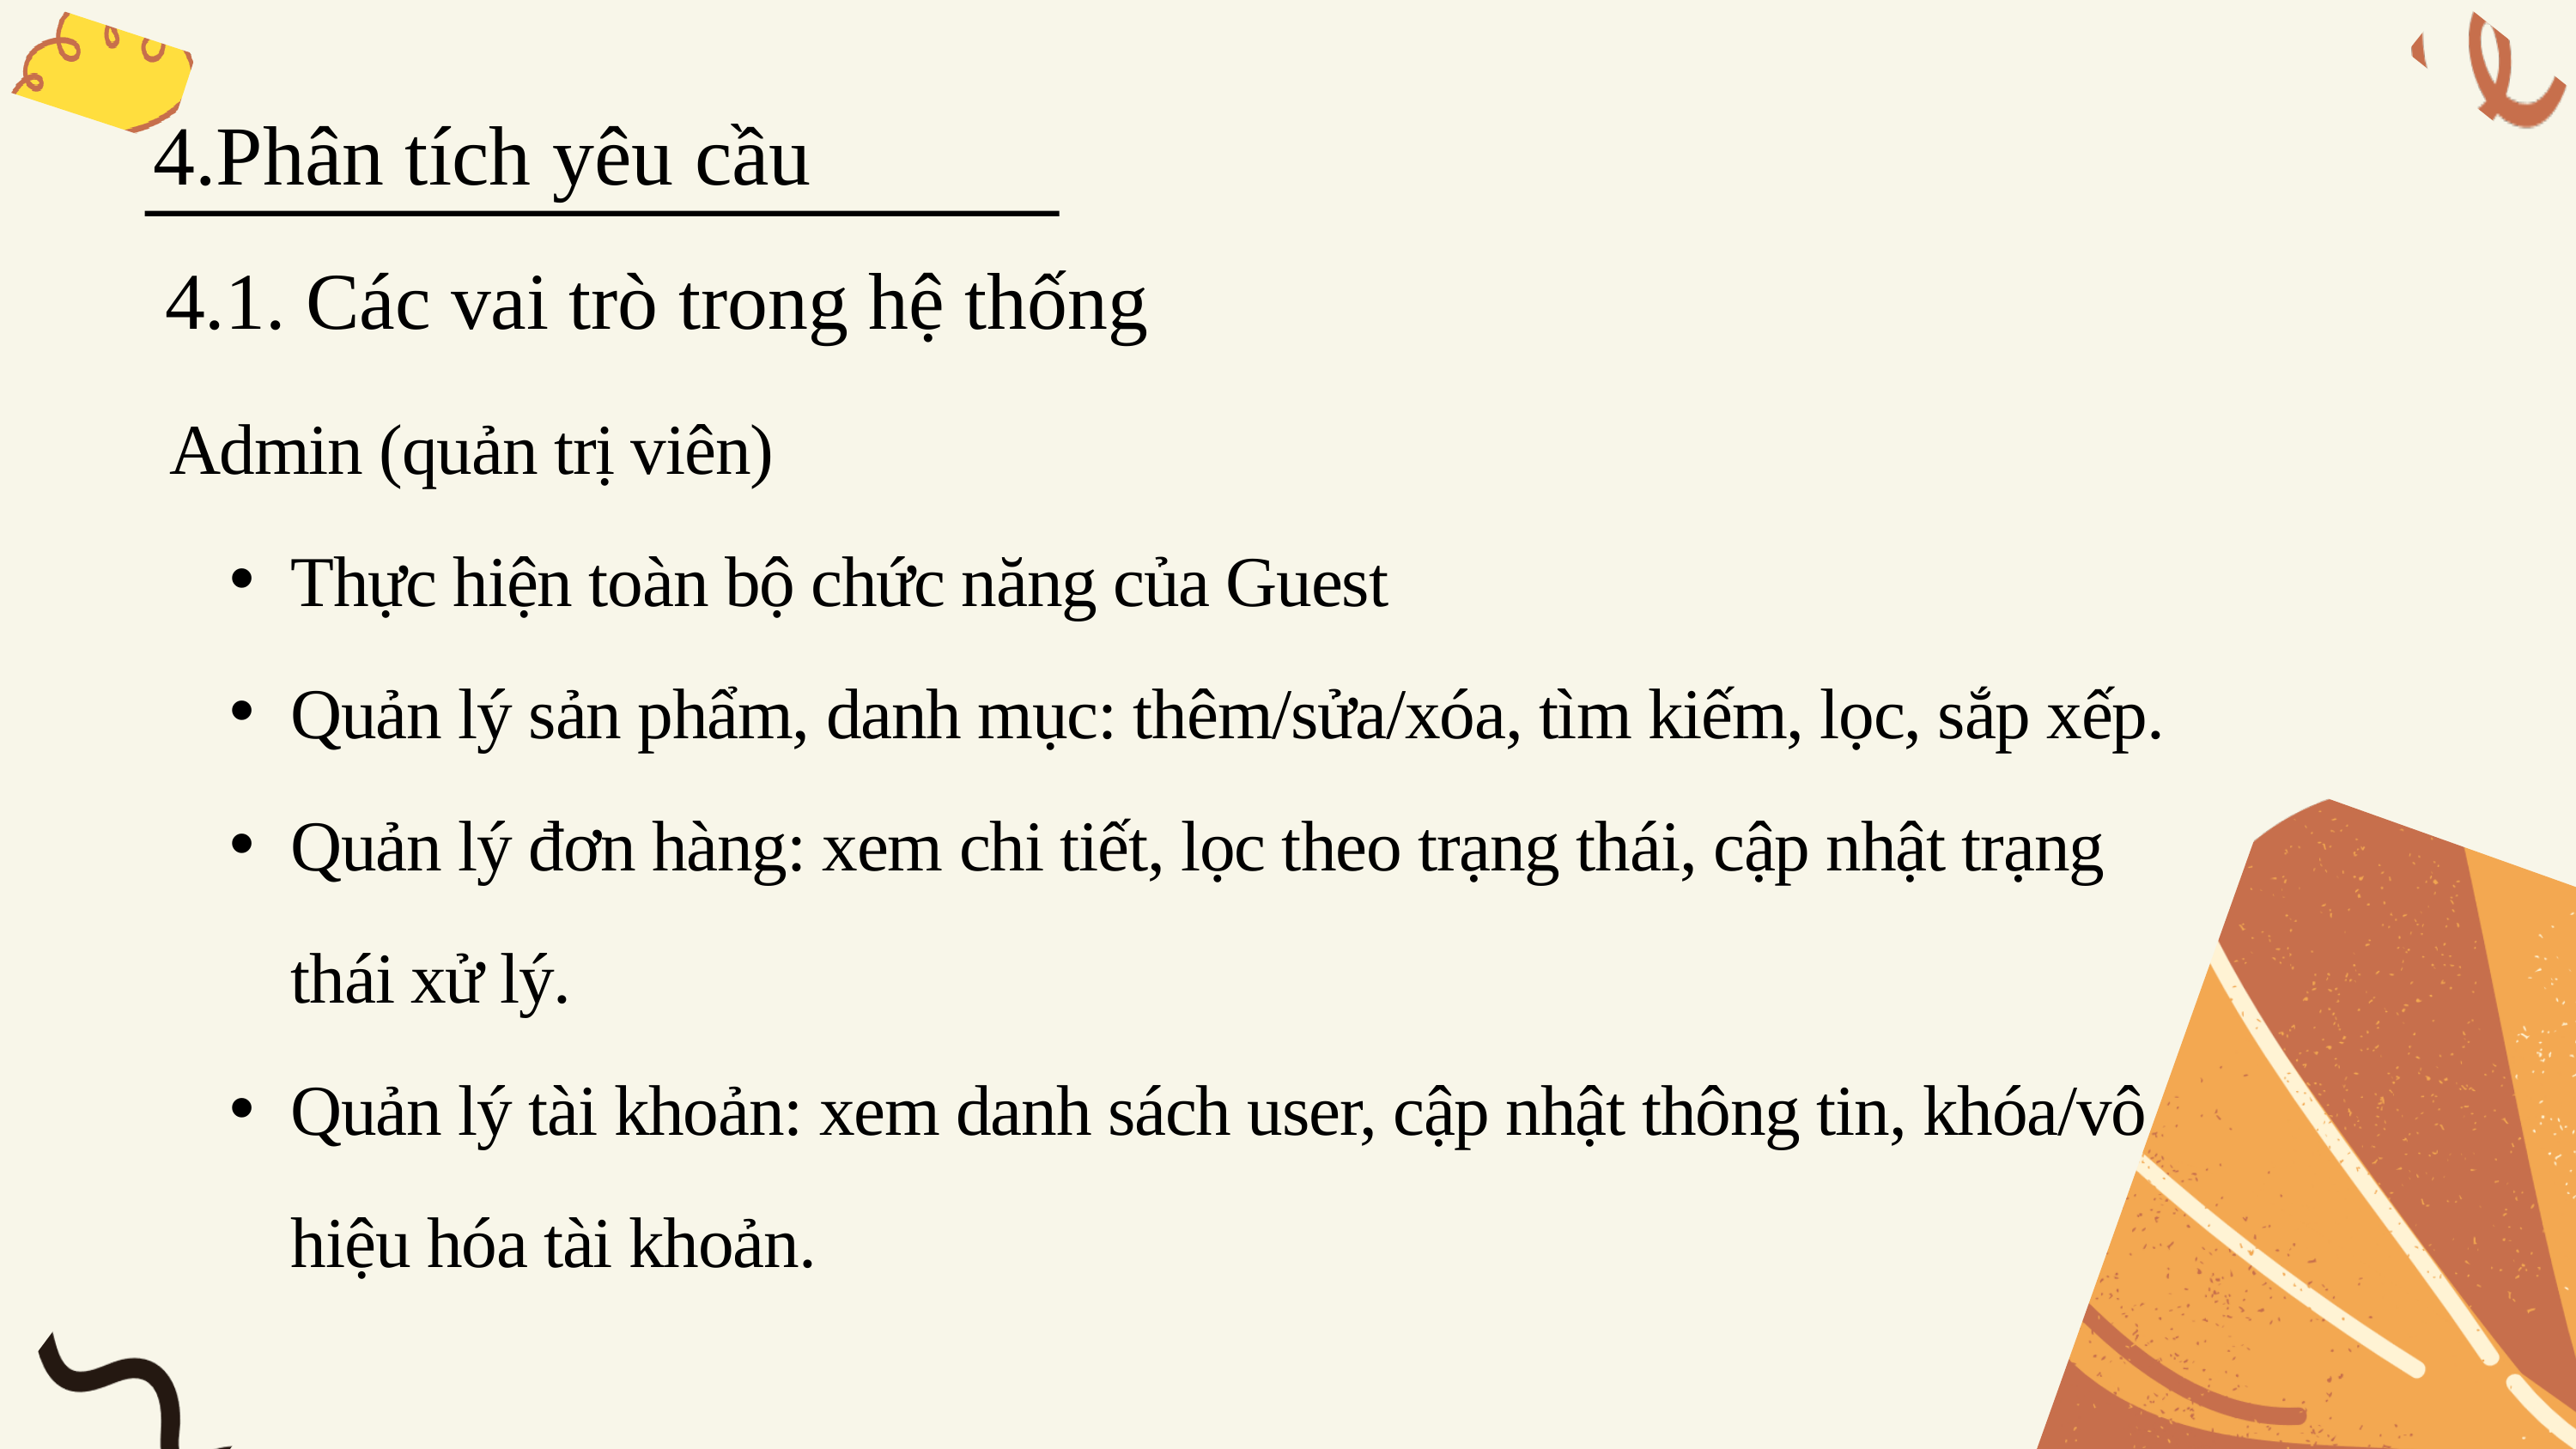

4.Phân tích yêu cầu

4.1. Các vai trò trong hệ thống
Admin (quản trị viên)
Thực hiện toàn bộ chức năng của Guest
Quản lý sản phẩm, danh mục: thêm/sửa/xóa, tìm kiếm, lọc, sắp xếp.
Quản lý đơn hàng: xem chi tiết, lọc theo trạng thái, cập nhật trạng thái xử lý.
Quản lý tài khoản: xem danh sách user, cập nhật thông tin, khóa/vô hiệu hóa tài khoản.